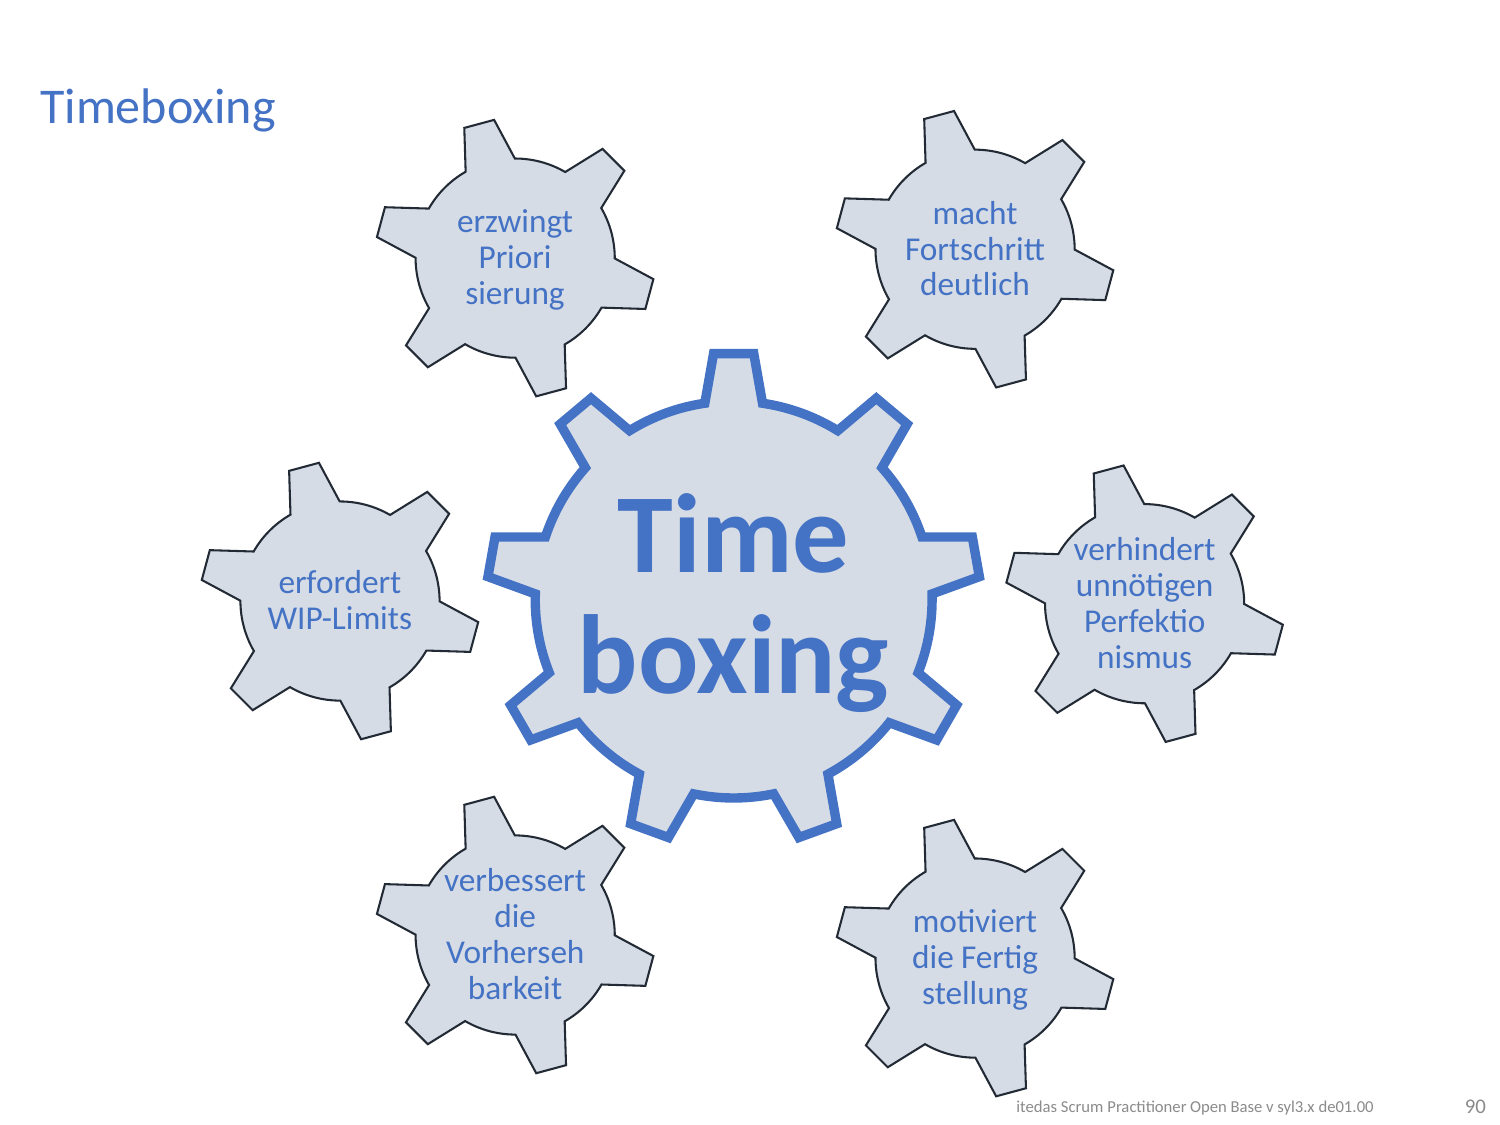

# Timeboxing
macht Fortschritt deutlich
erzwingt Priori­sierung
Time­boxing
erfordert WIP-Limits
verhindert unnötigen Perfektio­nismus
verbessert die Vorherseh­barkeit
motiviert die Fertig­stellung
90

itedas Scrum Practitioner Open Base v syl3.x de01.00